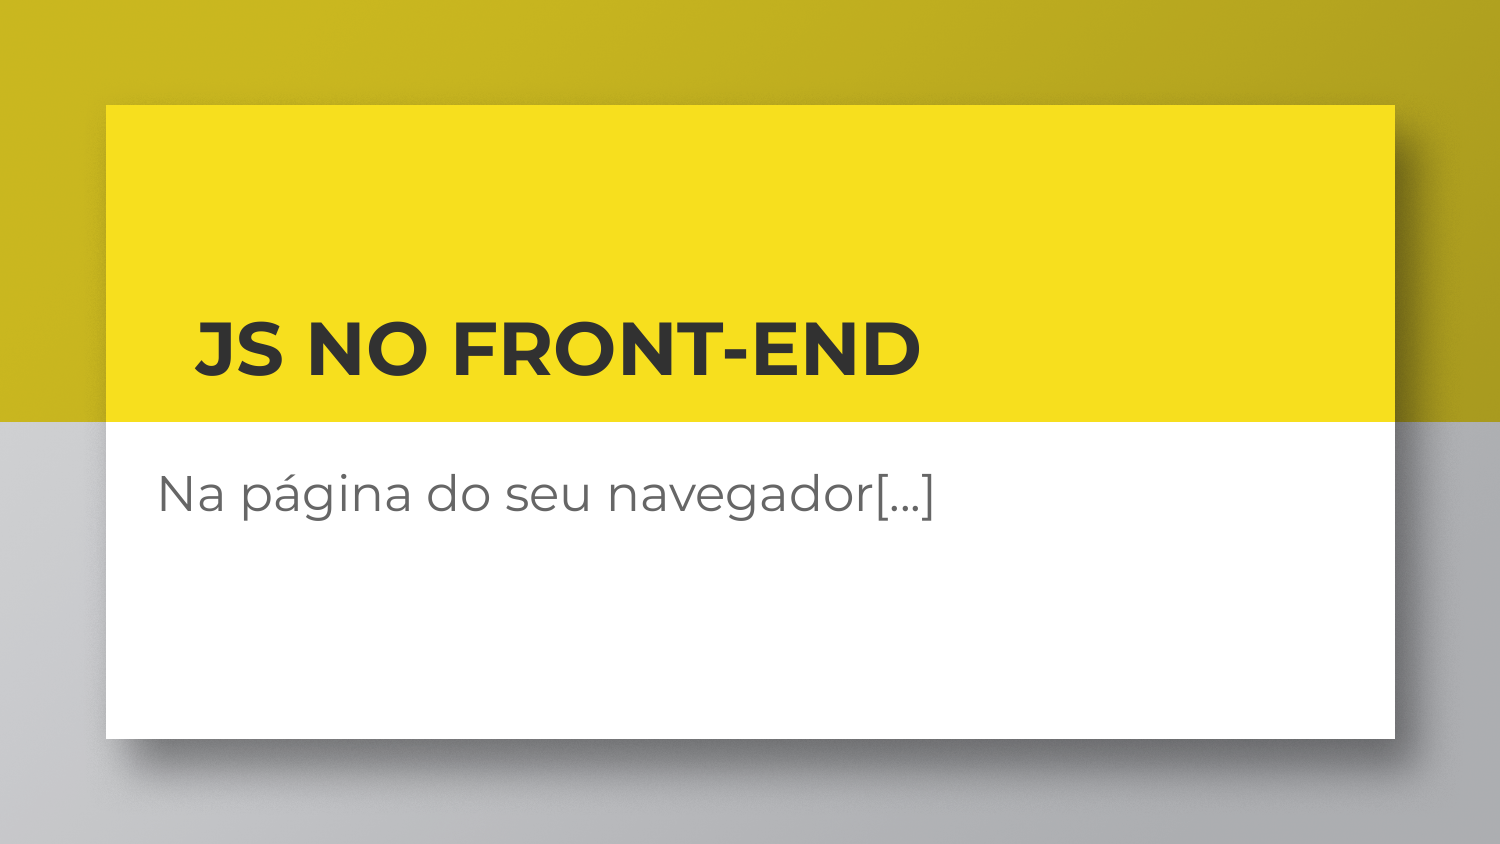

# JS NO FRONT-END
Na página do seu navegador[...]